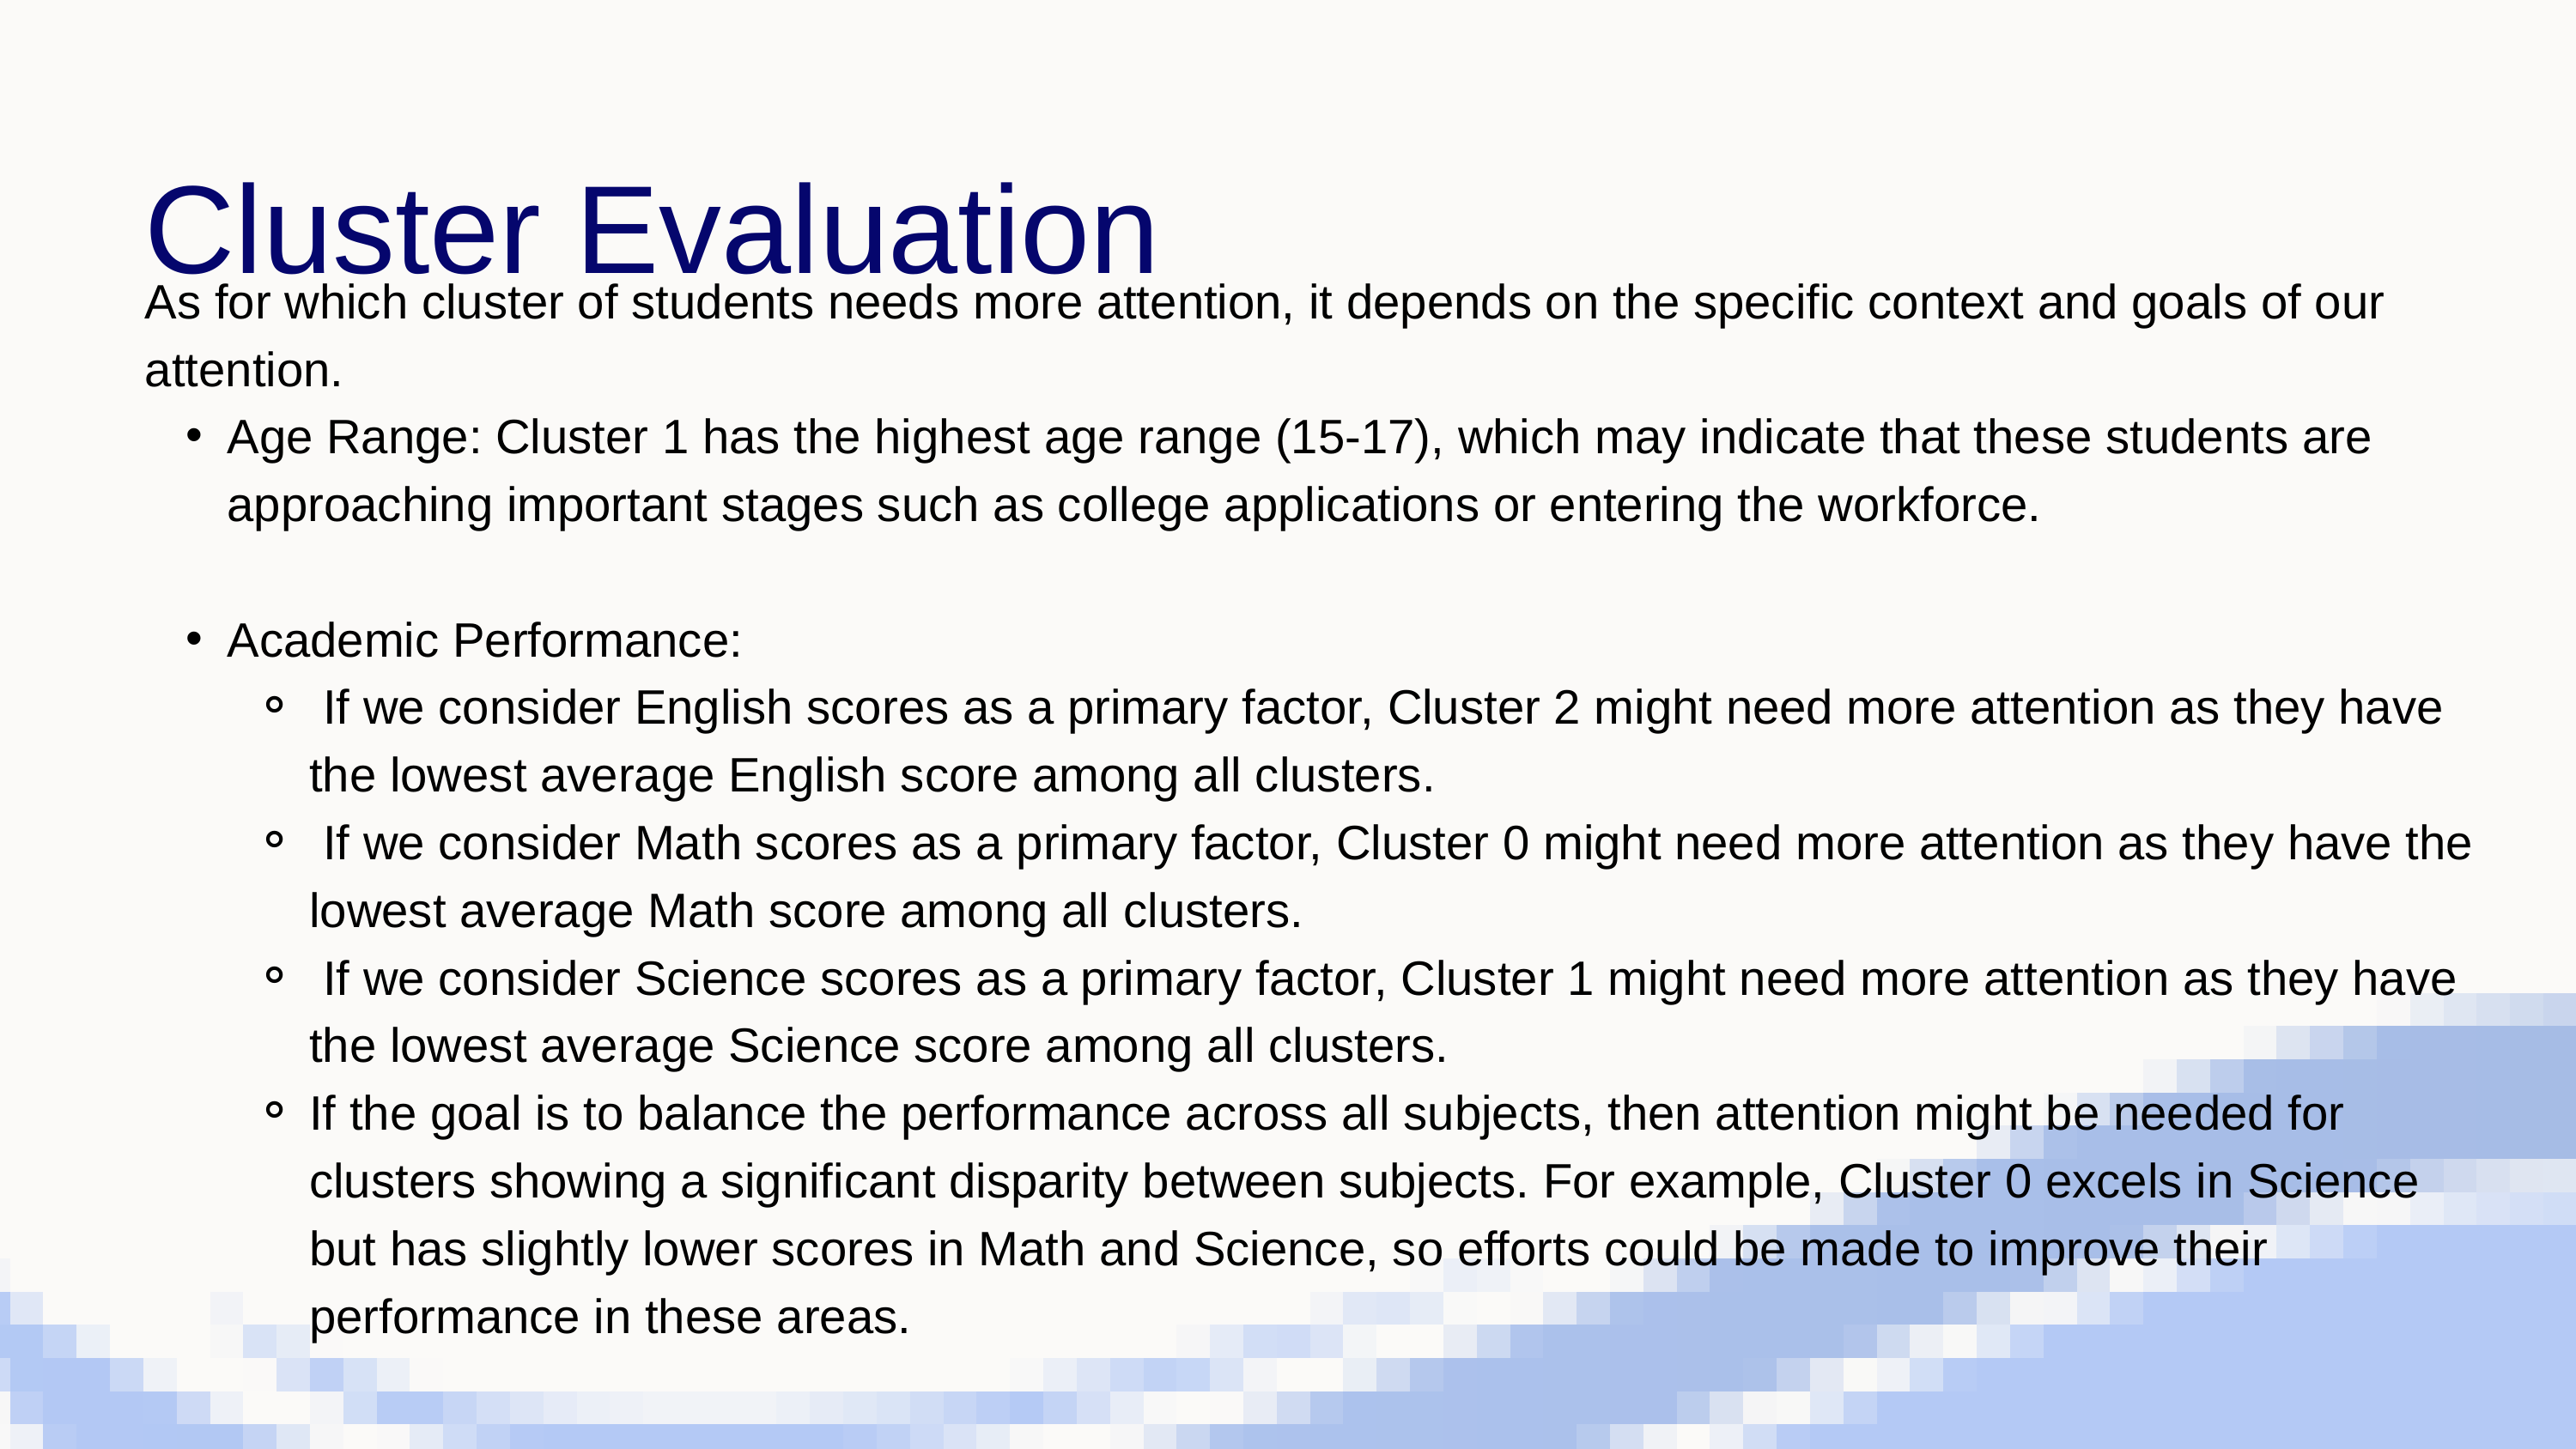

Cluster Evaluation
As for which cluster of students needs more attention, it depends on the specific context and goals of our attention.
Age Range: Cluster 1 has the highest age range (15-17), which may indicate that these students are approaching important stages such as college applications or entering the workforce.

Academic Performance:
 If we consider English scores as a primary factor, Cluster 2 might need more attention as they have the lowest average English score among all clusters.
 If we consider Math scores as a primary factor, Cluster 0 might need more attention as they have the lowest average Math score among all clusters.
 If we consider Science scores as a primary factor, Cluster 1 might need more attention as they have the lowest average Science score among all clusters.
If the goal is to balance the performance across all subjects, then attention might be needed for clusters showing a significant disparity between subjects. For example, Cluster 0 excels in Science but has slightly lower scores in Math and Science, so efforts could be made to improve their performance in these areas.